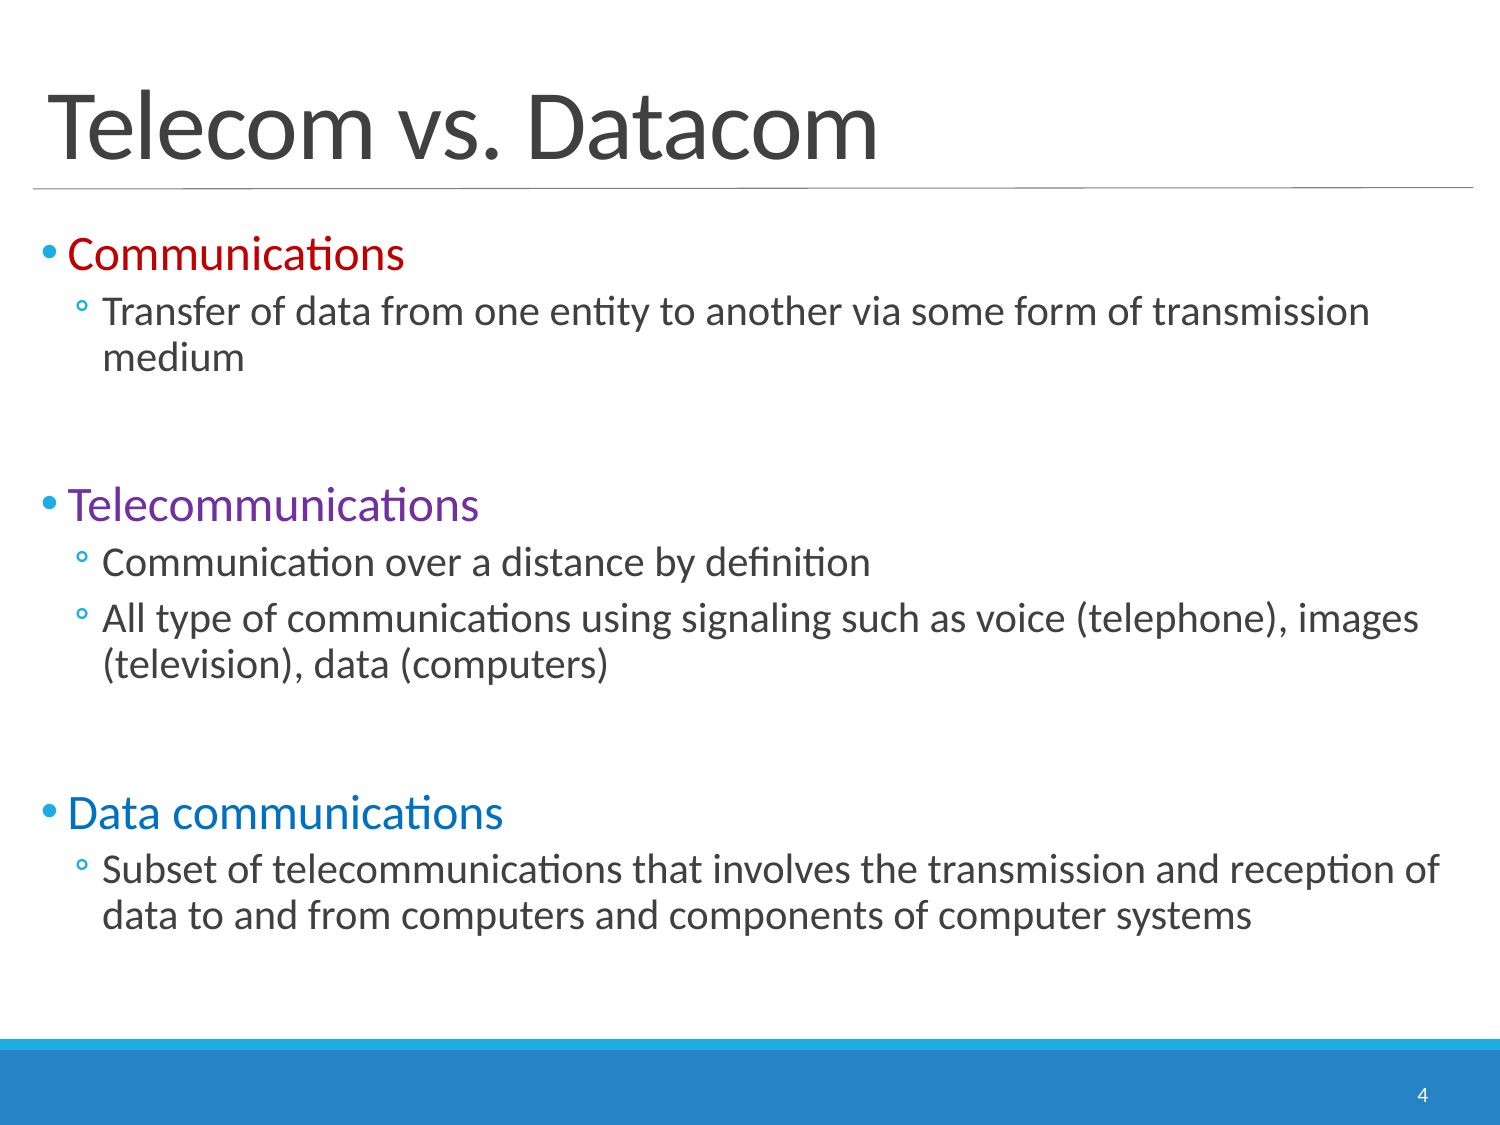

# Telecom vs. Datacom
Communications
Transfer of data from one entity to another via some form of transmission medium

Telecommunications
Communication over a distance by definition
All type of communications using signaling such as voice (telephone), images (television), data (computers)

Data communications
Subset of telecommunications that involves the transmission and reception of data to and from computers and components of computer systems